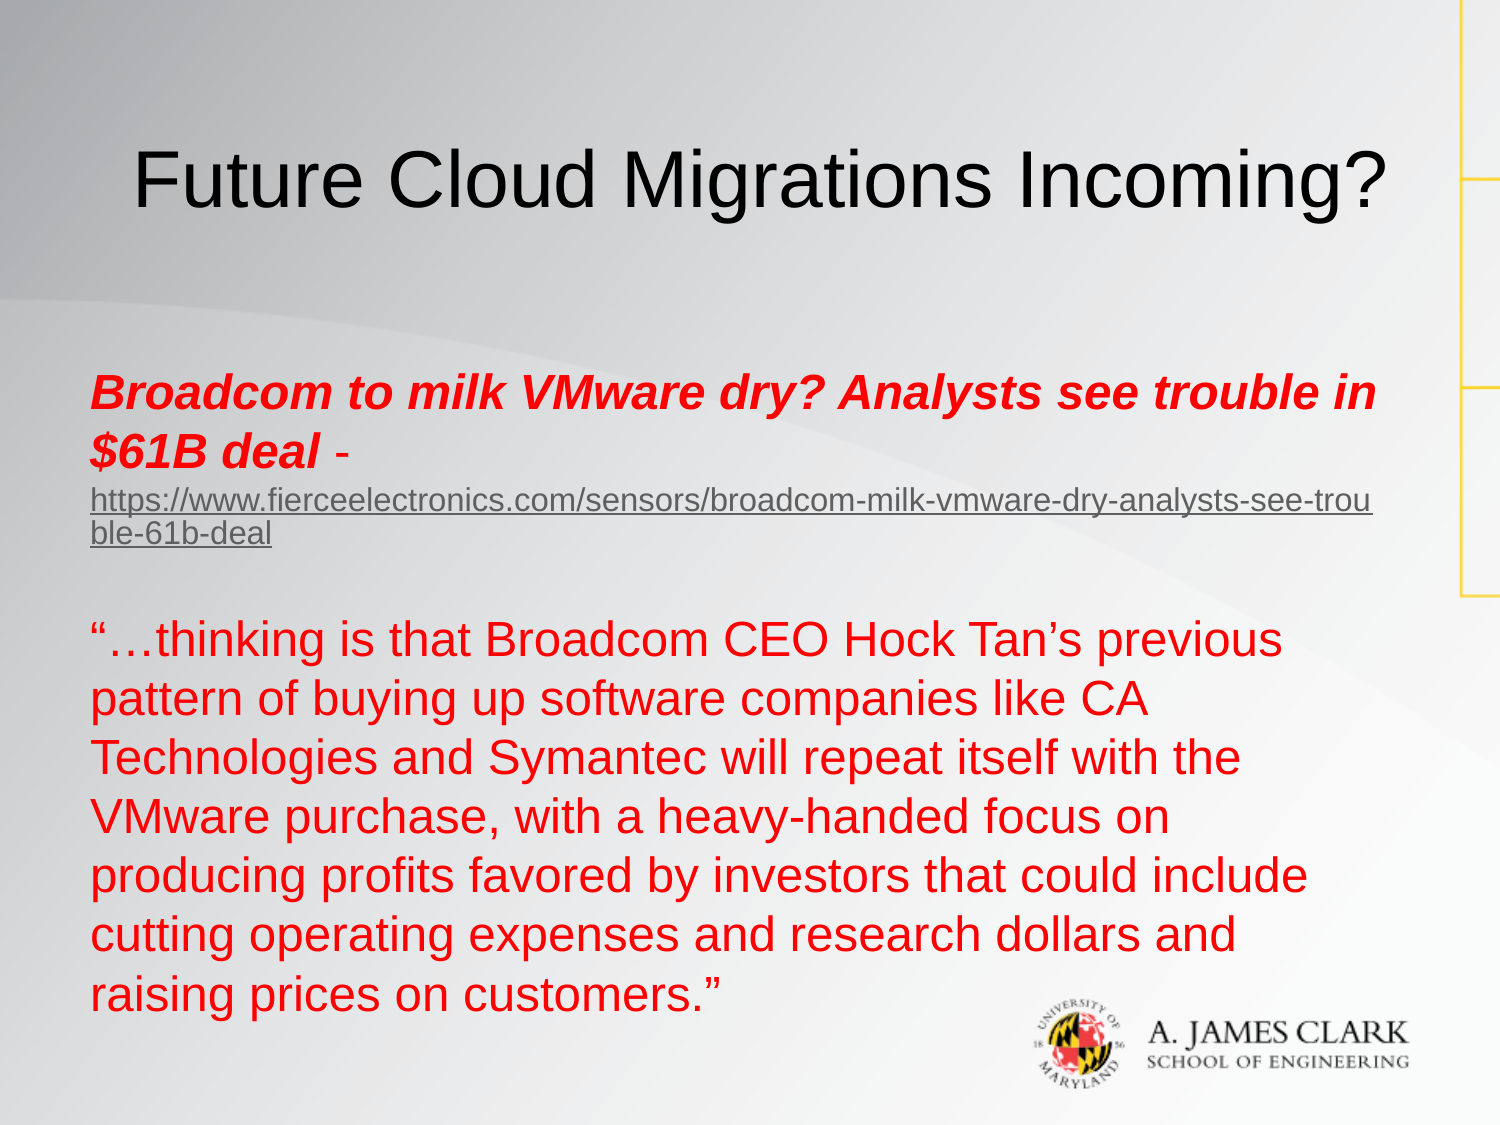

# Future Cloud Migrations Incoming?
Broadcom to milk VMware dry? Analysts see trouble in $61B deal - https://www.fierceelectronics.com/sensors/broadcom-milk-vmware-dry-analysts-see-trouble-61b-deal

“…thinking is that Broadcom CEO Hock Tan’s previous pattern of buying up software companies like CA Technologies and Symantec will repeat itself with the VMware purchase, with a heavy-handed focus on producing profits favored by investors that could include cutting operating expenses and research dollars and raising prices on customers.”